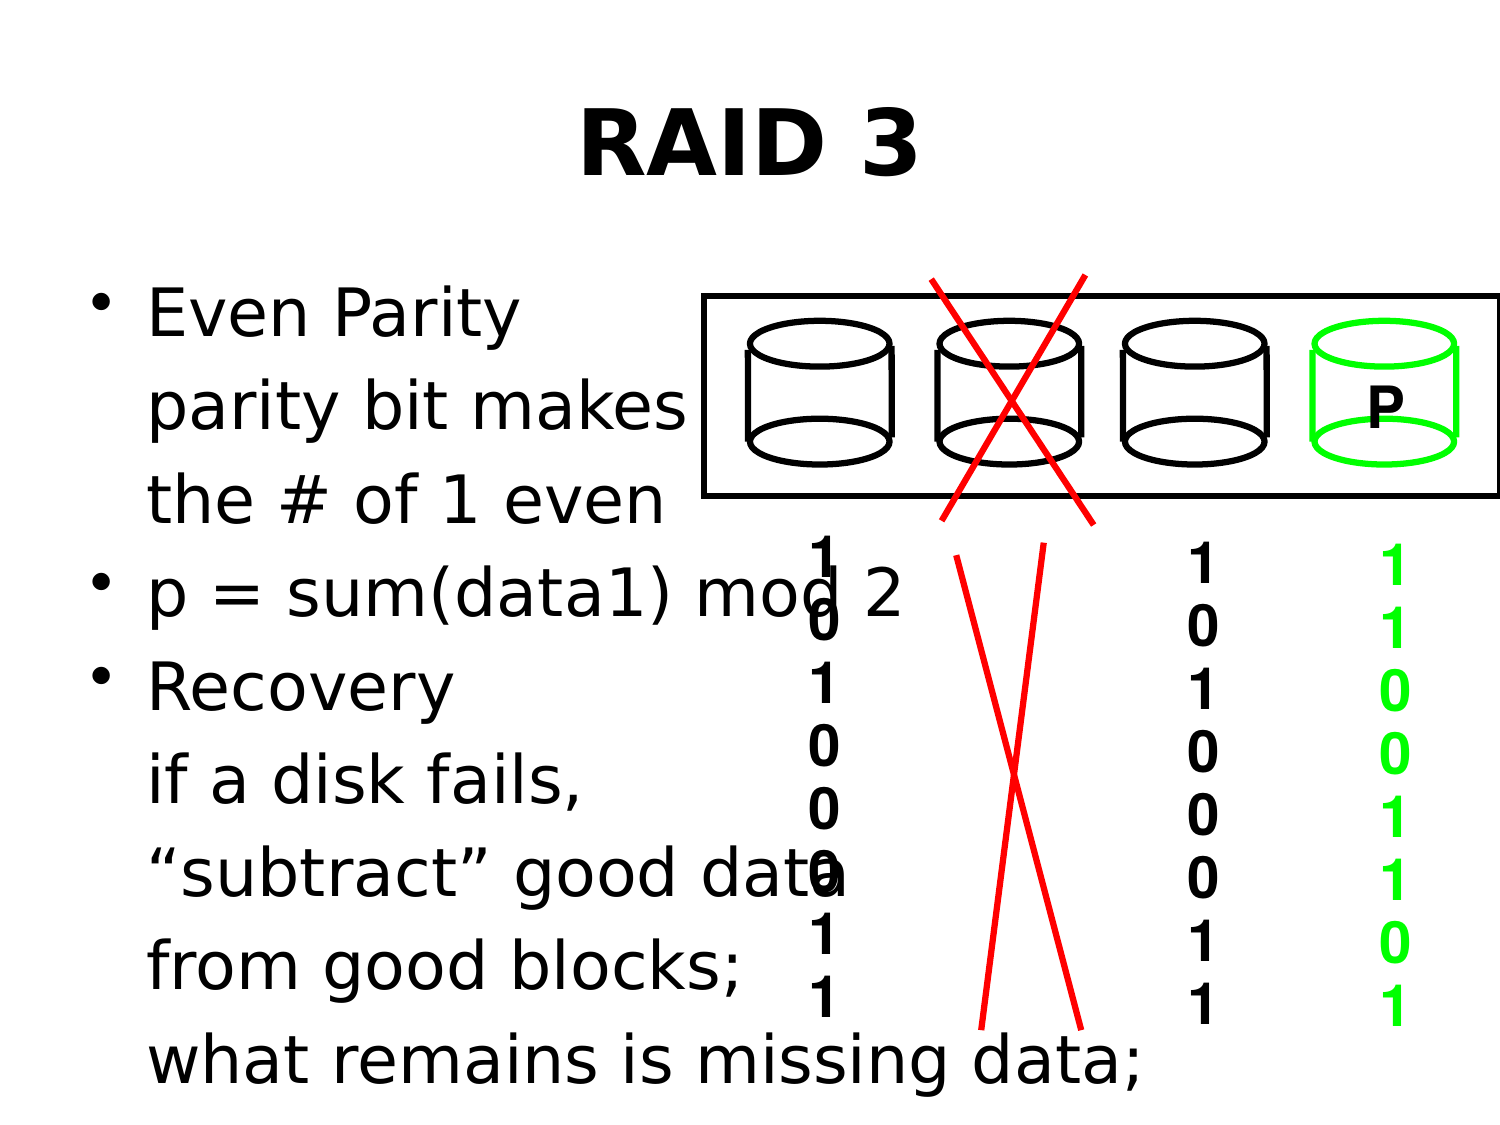

# RAID 3
Even Parity
	parity bit makes
	the # of 1 even
p = sum(data1) mod 2
Recovery
	if a disk fails,
	“subtract” good data
	from good blocks;
	what remains is missing data;

P

1
0
1
0
0
0
1
1
1
0
1
0
0
0
1
1
1
1
0
0
1
1
0
1